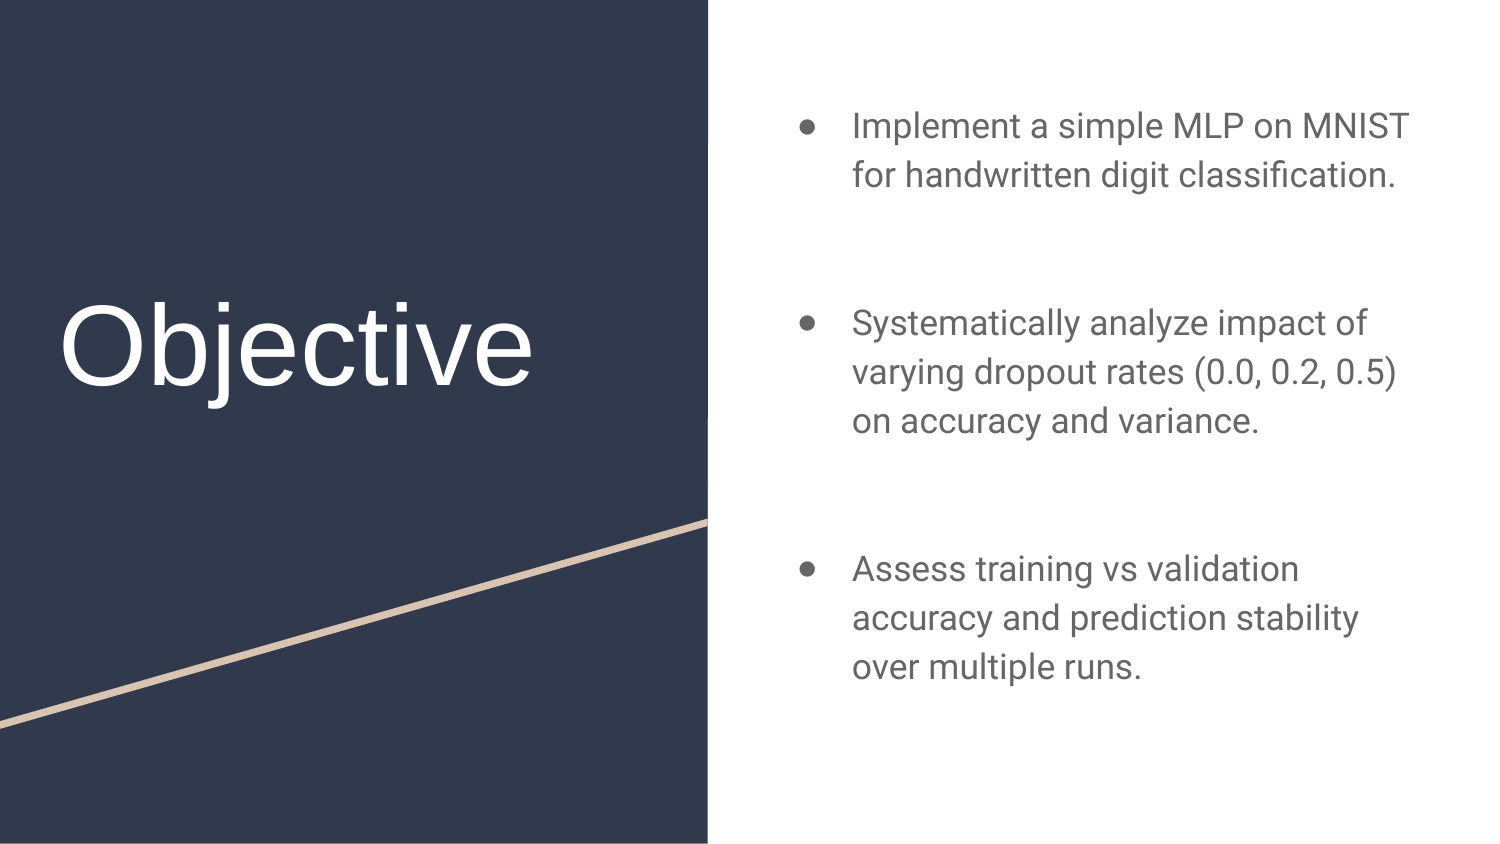

Implement a simple MLP on MNIST for handwritten digit classification.

Systematically analyze impact of varying dropout rates (0.0, 0.2, 0.5) on accuracy and variance.

Assess training vs validation accuracy and prediction stability over multiple runs.
# Objective